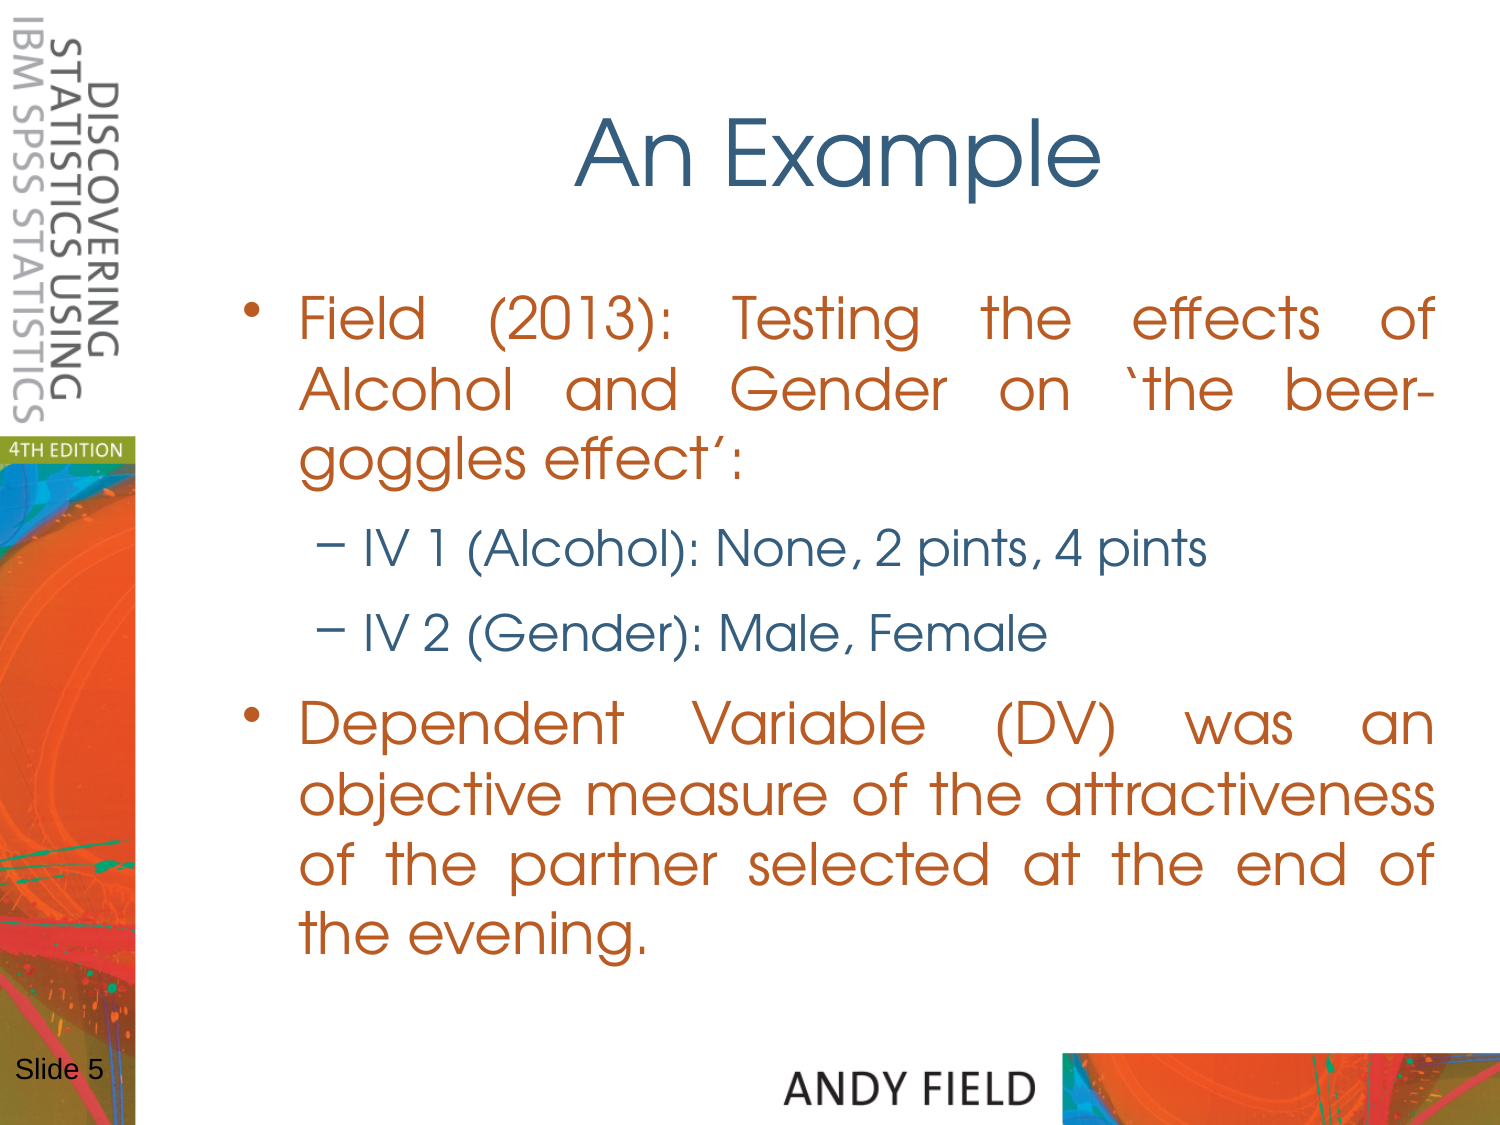

# An Example
Field (2013): Testing the effects of Alcohol and Gender on ‘the beer-goggles effect’:
IV 1 (Alcohol): None, 2 pints, 4 pints
IV 2 (Gender): Male, Female
Dependent Variable (DV) was an objective measure of the attractiveness of the partner selected at the end of the evening.
Slide 5